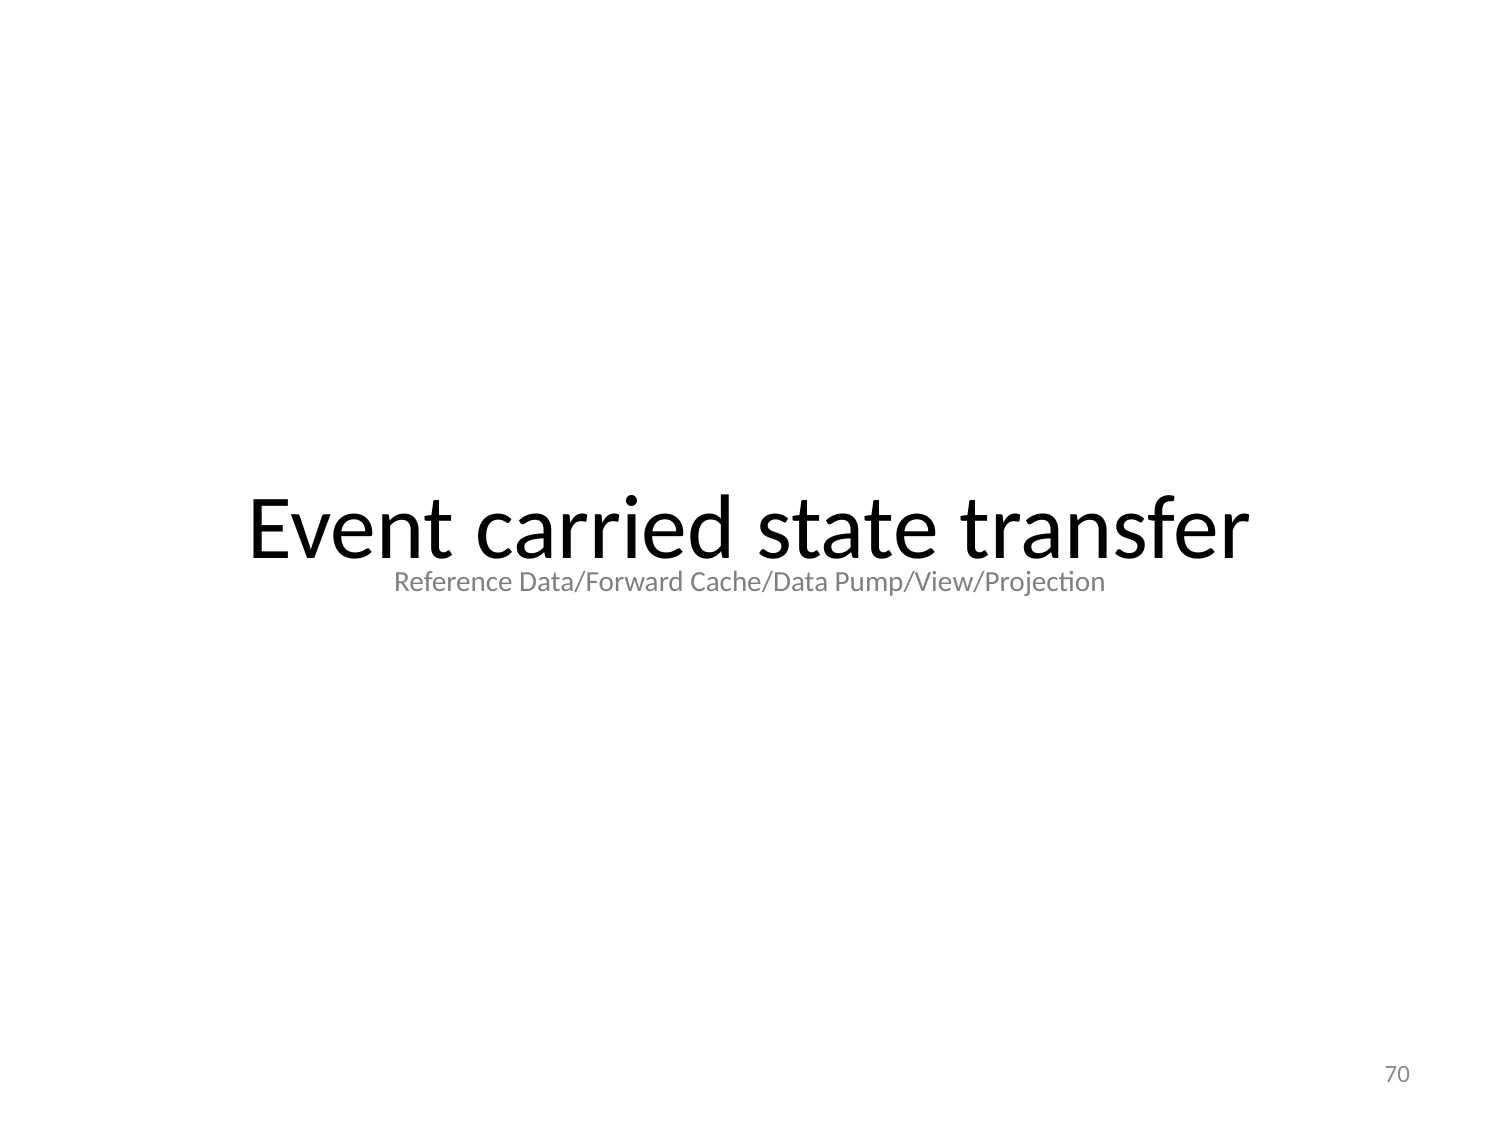

Event carried state transfer
Reference Data/Forward Cache/Data Pump/View/Projection
70